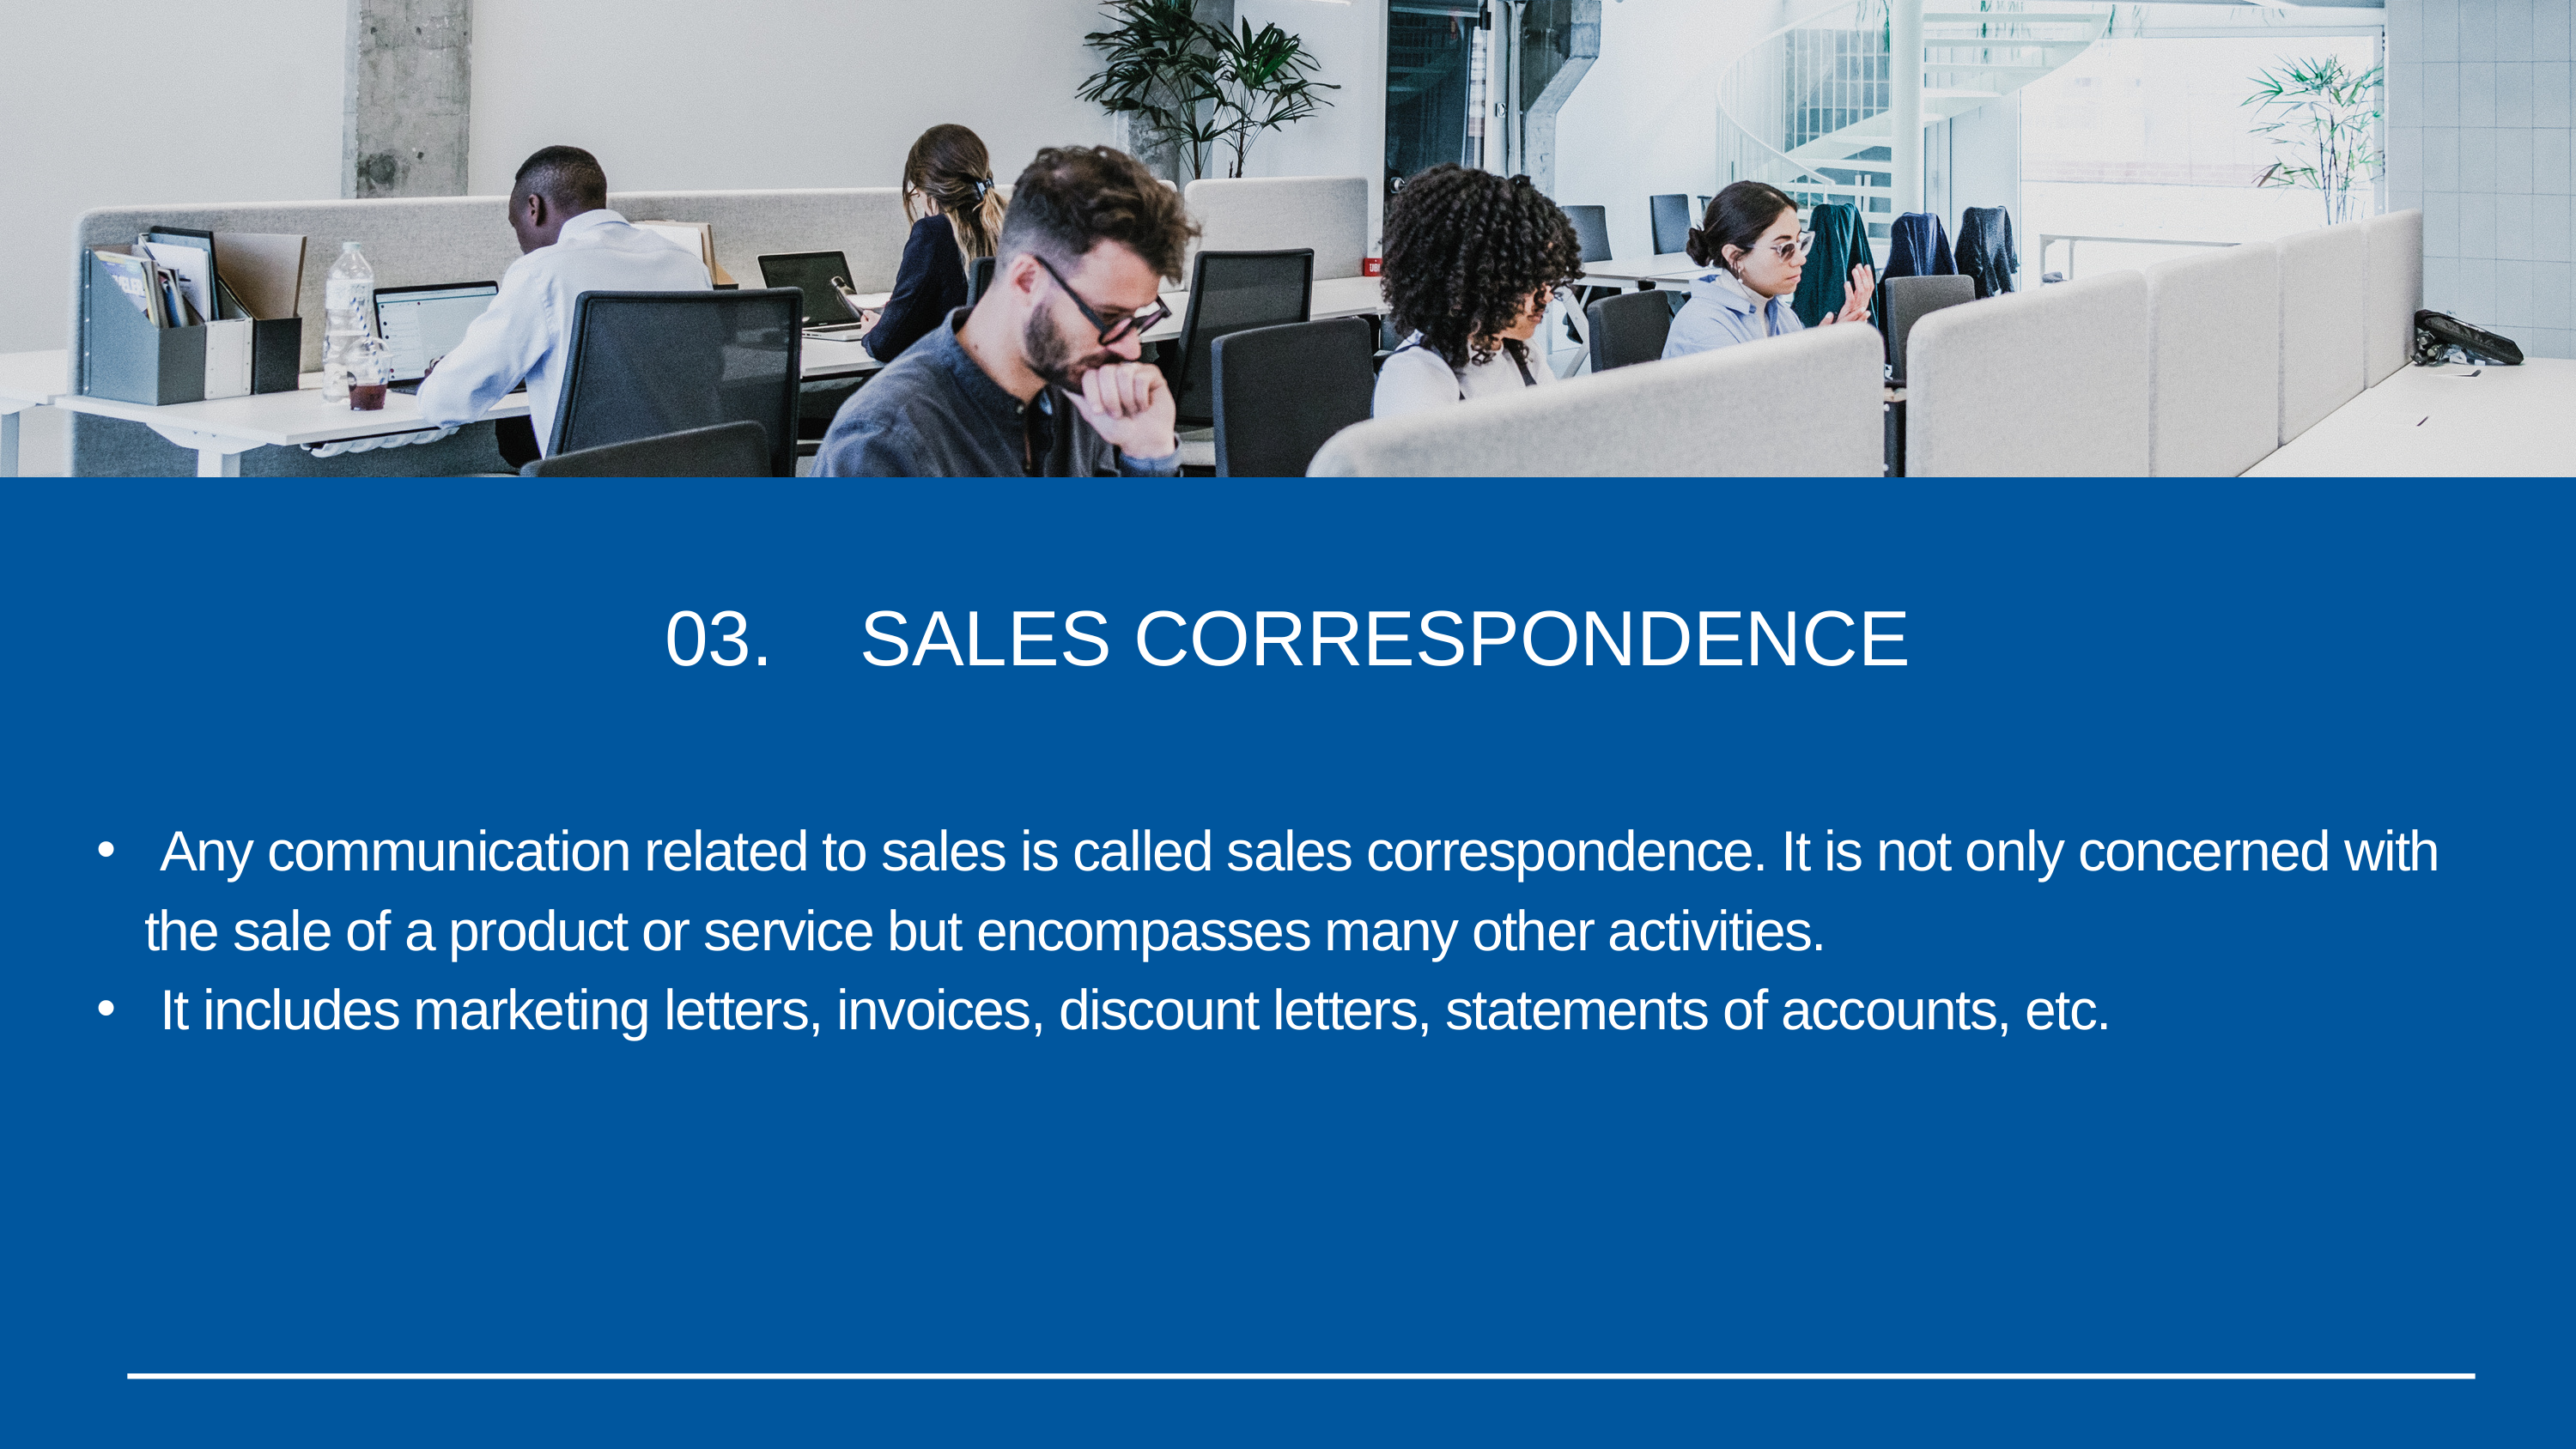

03.    SALES CORRESPONDENCE
 Any communication related to sales is called sales correspondence. It is not only concerned with the sale of a product or service but encompasses many other activities.
 It includes marketing letters, invoices, discount letters, statements of accounts, etc.